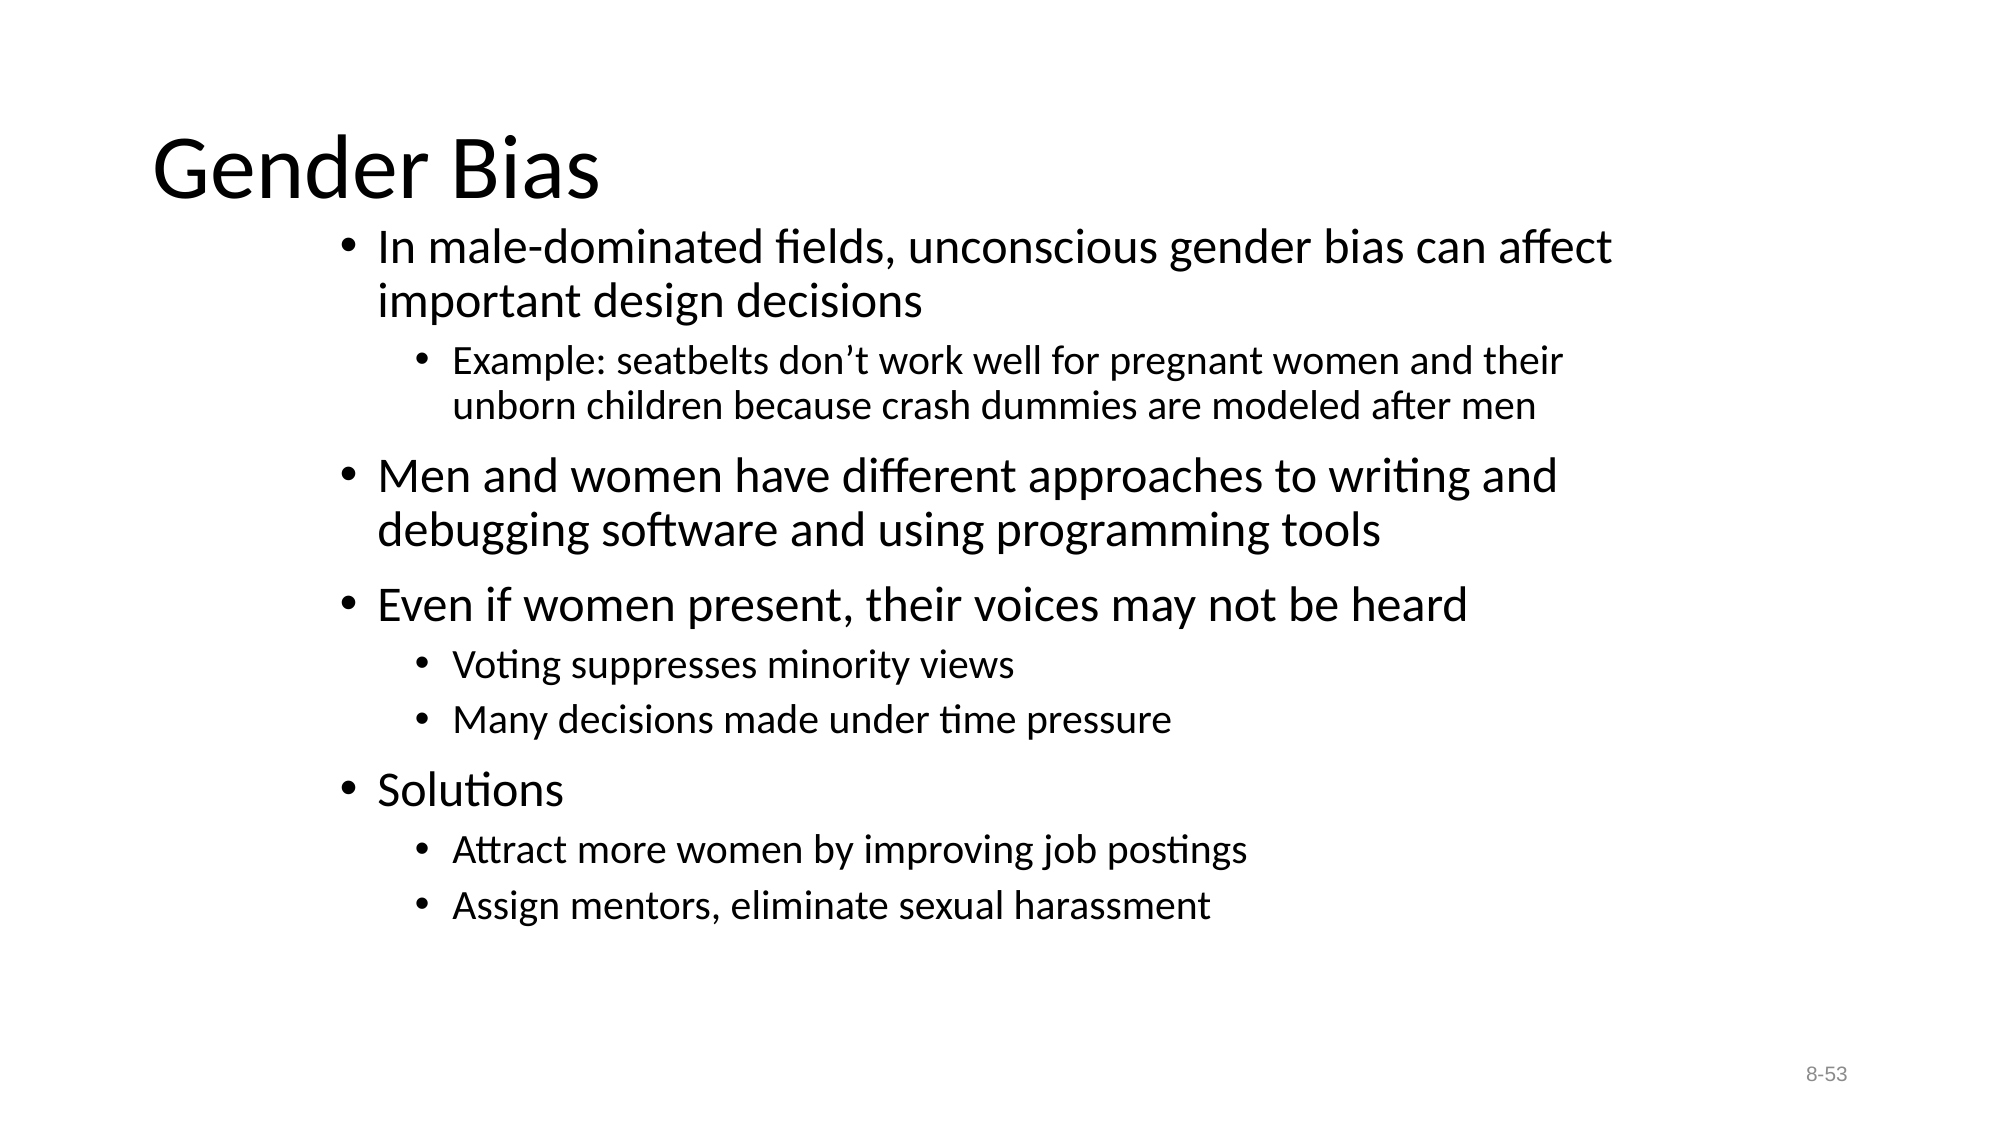

# Gender Bias
In male-dominated fields, unconscious gender bias can affect important design decisions
Example: seatbelts don’t work well for pregnant women and their unborn children because crash dummies are modeled after men
Men and women have different approaches to writing and debugging software and using programming tools
Even if women present, their voices may not be heard
Voting suppresses minority views
Many decisions made under time pressure
Solutions
Attract more women by improving job postings
Assign mentors, eliminate sexual harassment
8-53